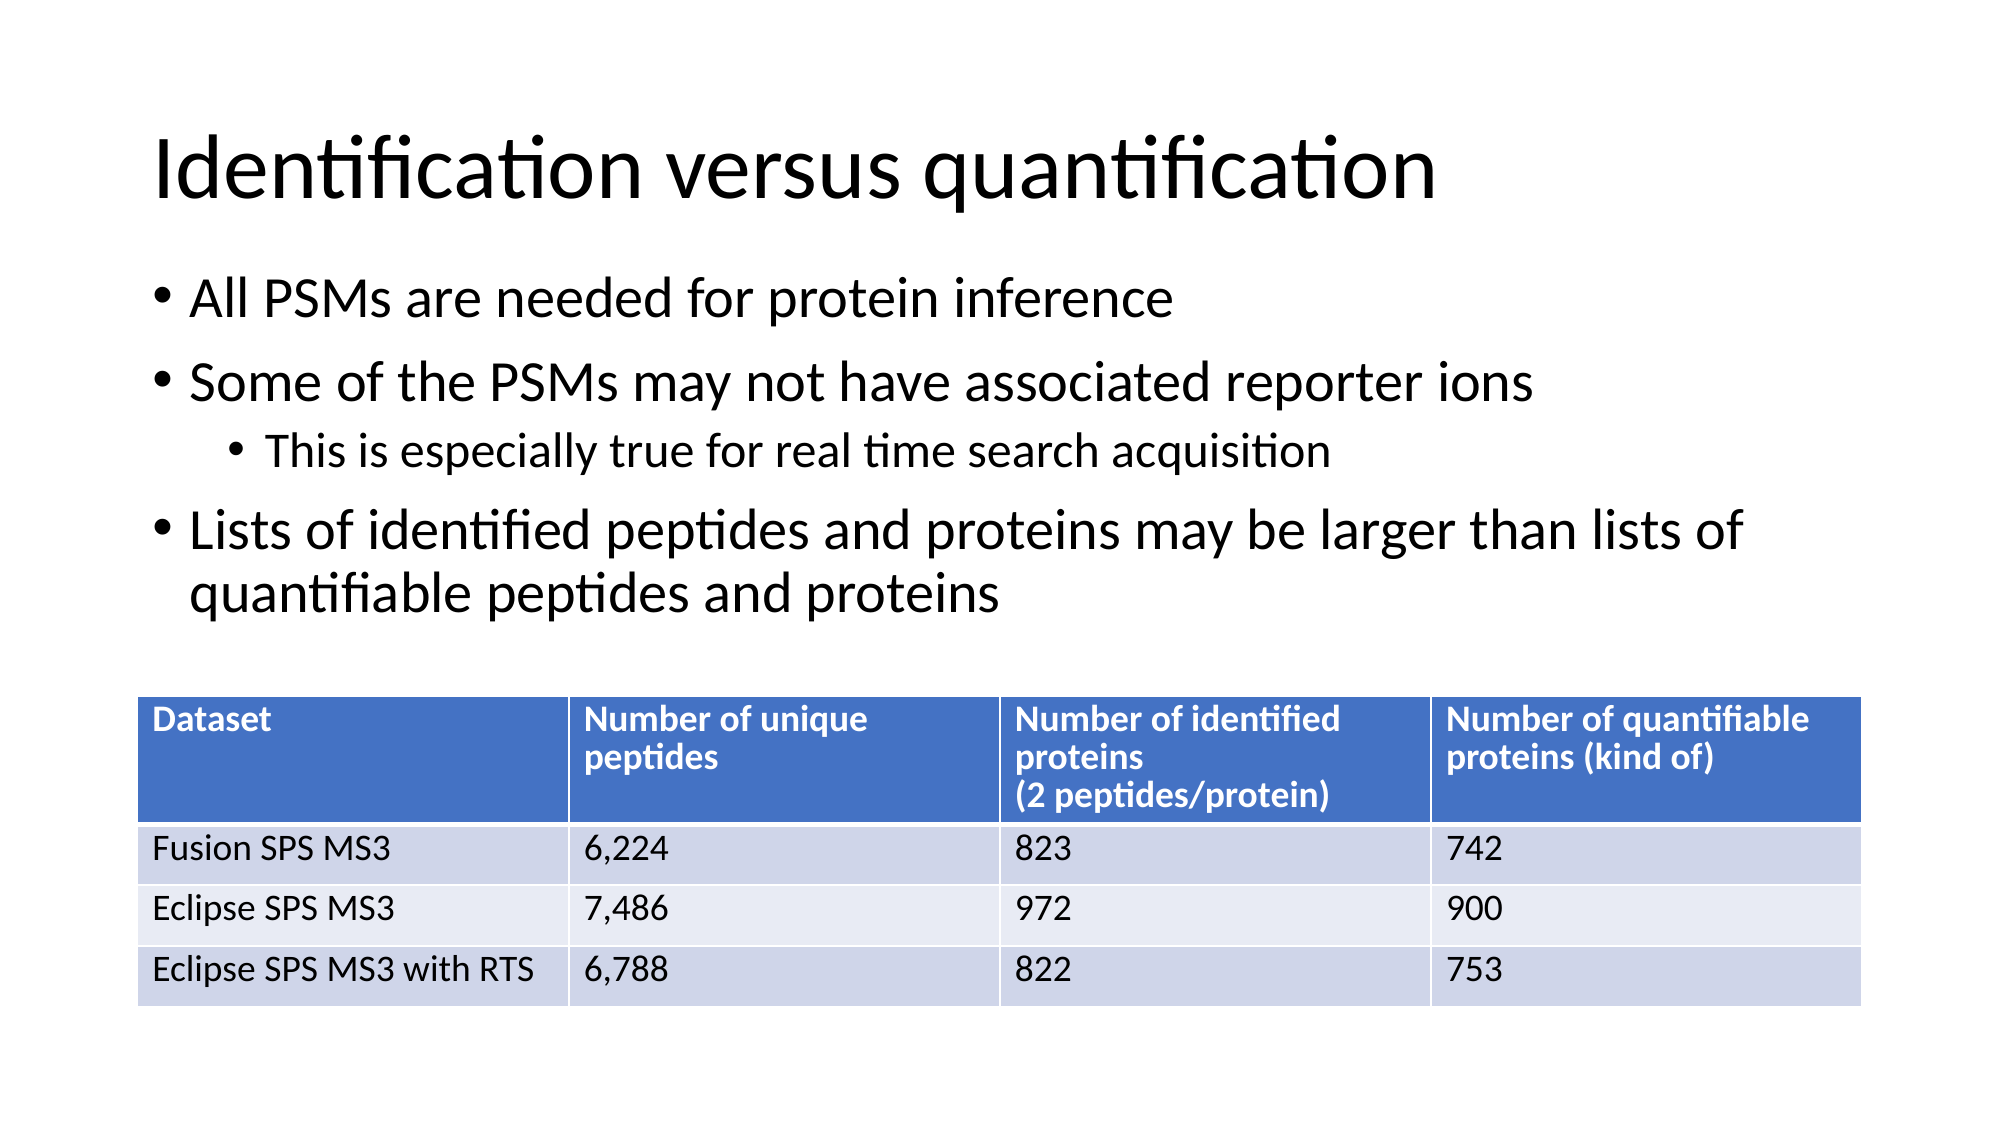

# Identification versus quantification
All PSMs are needed for protein inference
Some of the PSMs may not have associated reporter ions
This is especially true for real time search acquisition
Lists of identified peptides and proteins may be larger than lists of quantifiable peptides and proteins
| Dataset | Number of unique peptides | Number of identified proteins (2 peptides/protein) | Number of quantifiable proteins (kind of) |
| --- | --- | --- | --- |
| Fusion SPS MS3 | 6,224 | 823 | 742 |
| Eclipse SPS MS3 | 7,486 | 972 | 900 |
| Eclipse SPS MS3 with RTS | 6,788 | 822 | 753 |